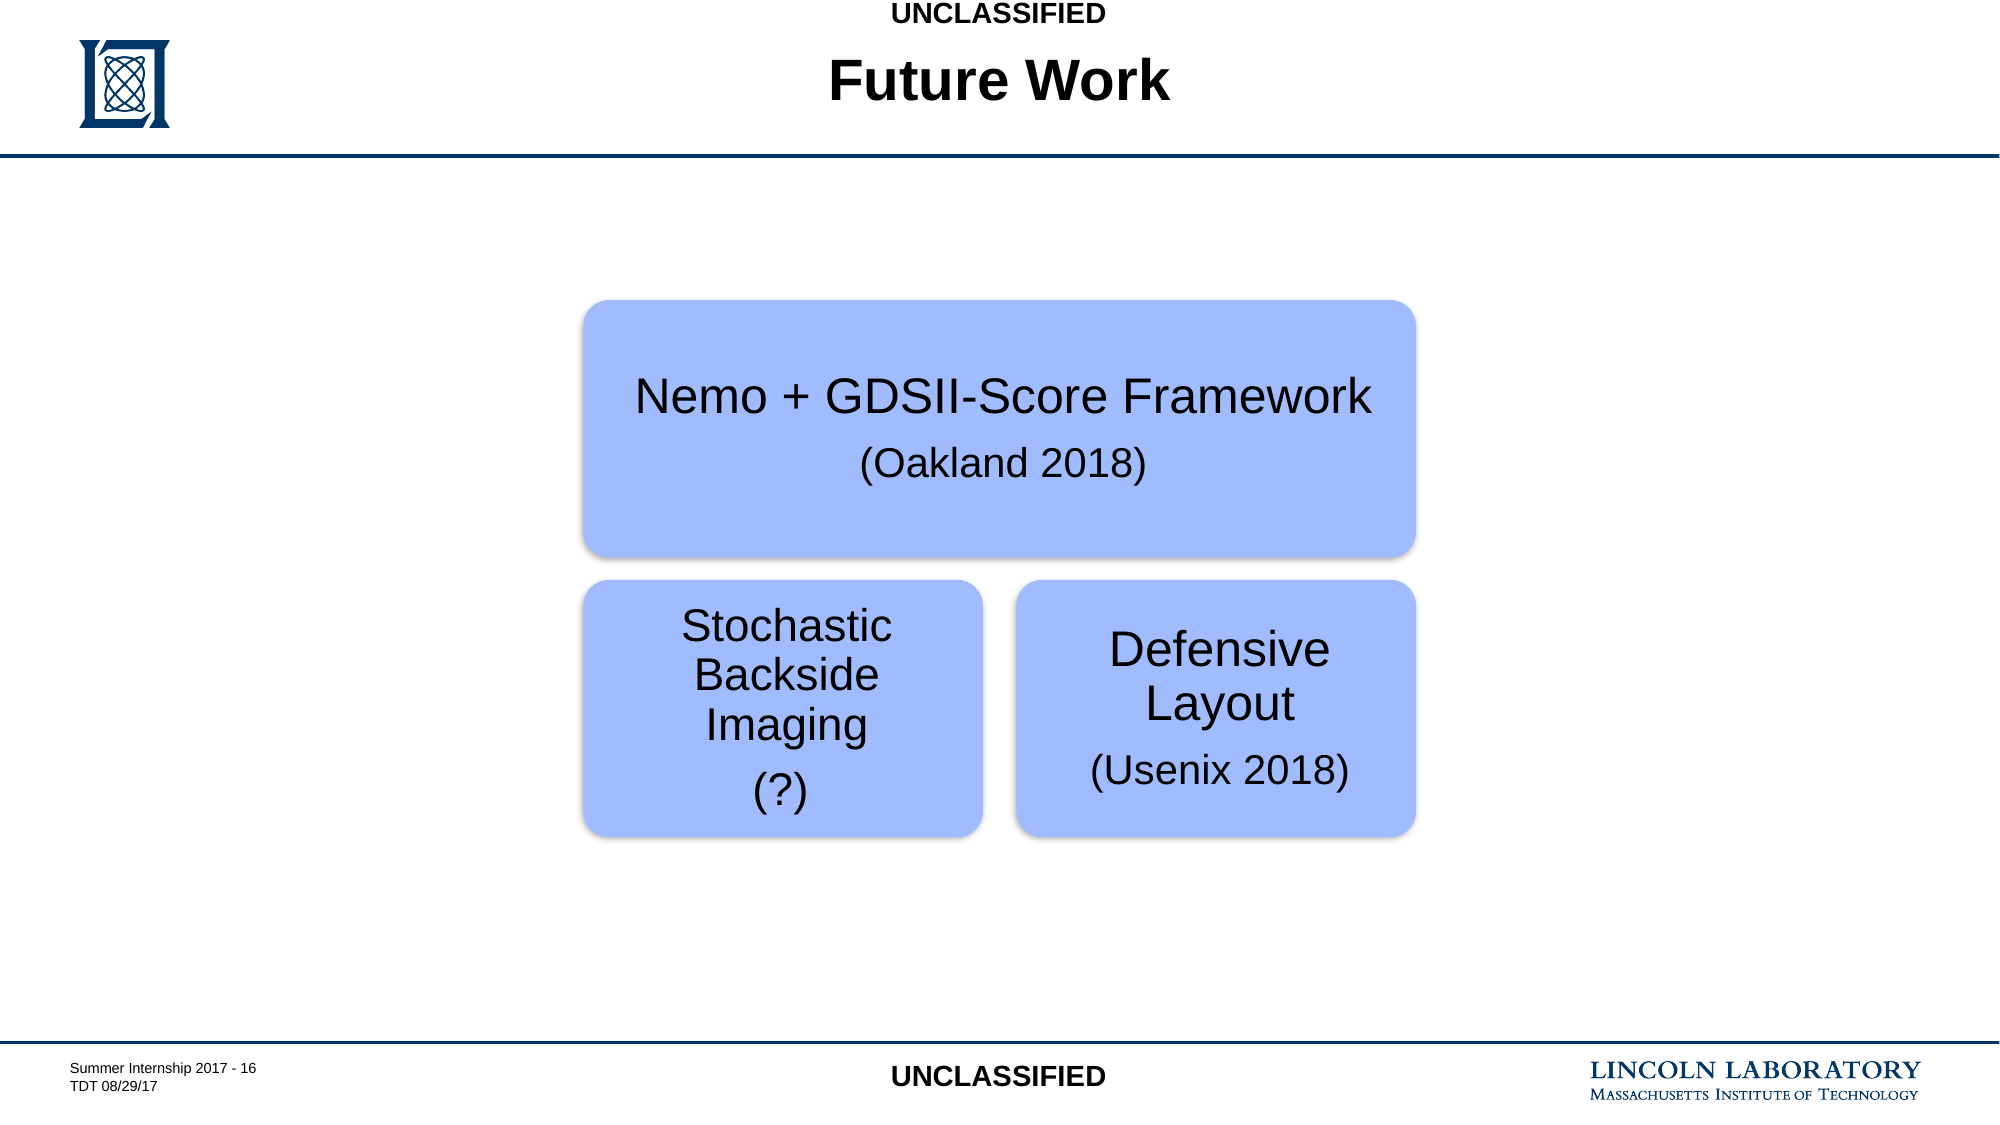

# Future Work
Nemo + GDSII-Score Framework
(Oakland 2018)
Stochastic Backside Imaging
(?)
Defensive Layout
(Usenix 2018)